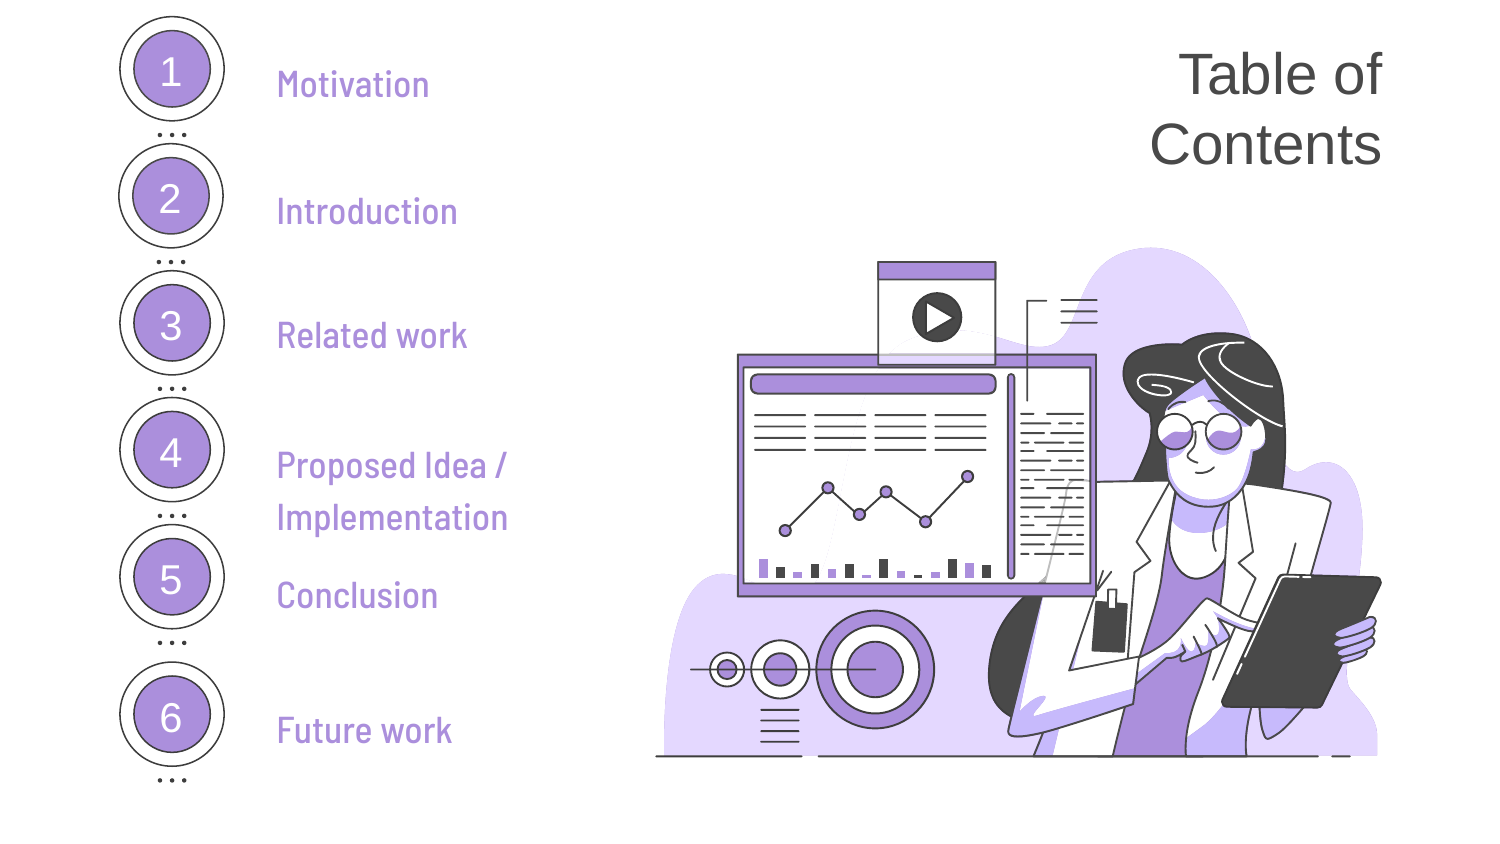

Motivation
1
# Table of Contents

Introduction
2

Related work
3

Proposed Idea / Implementation
4

Conclusion
5

Future work
6